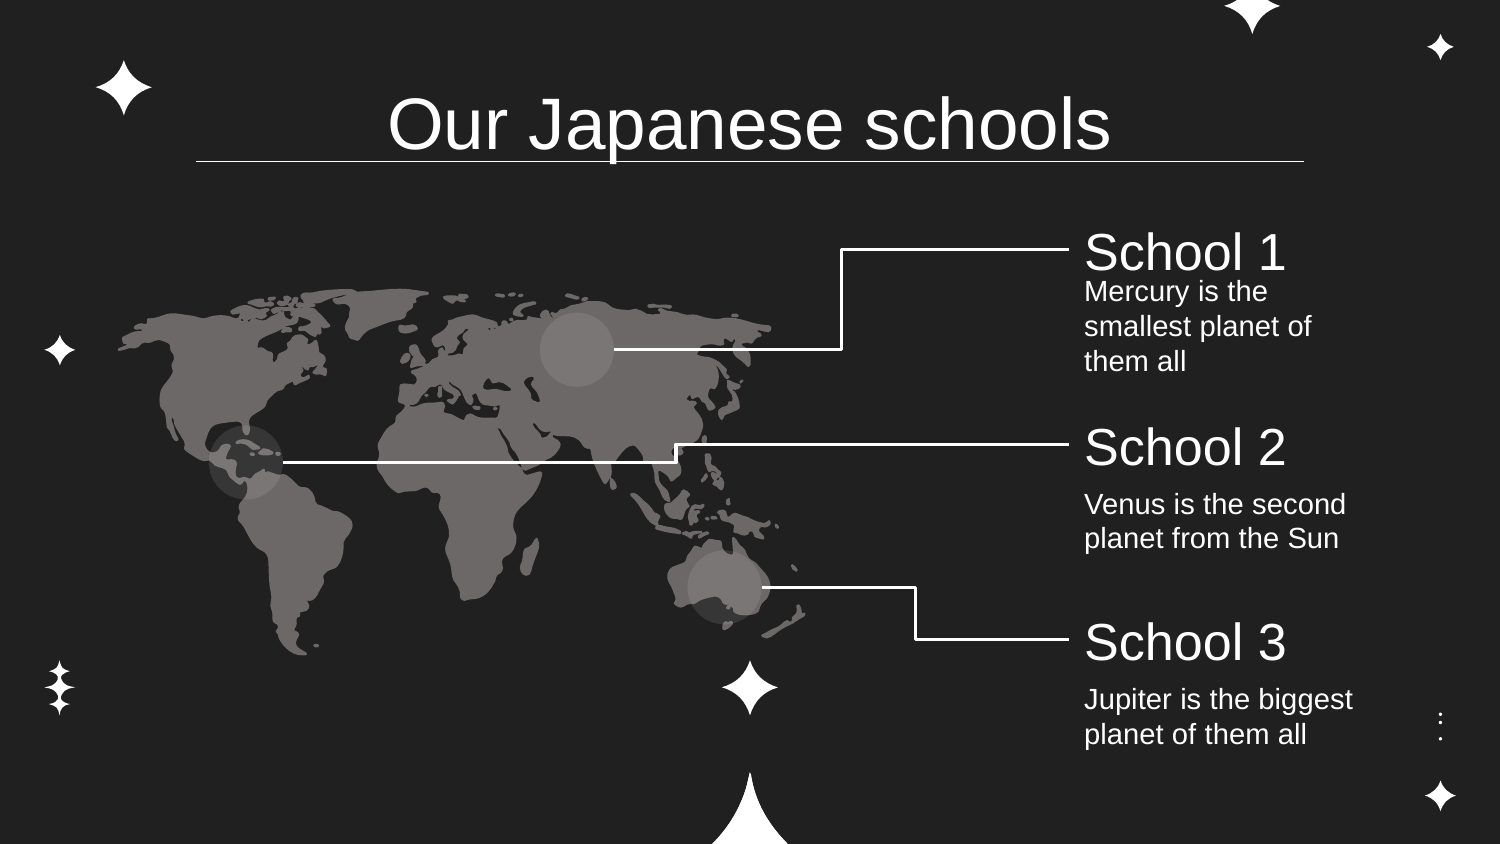

# Our Japanese schools
School 1
Mercury is the smallest planet of them all

School 2

Venus is the second planet from the Sun

School 3

Jupiter is the biggest planet of them all